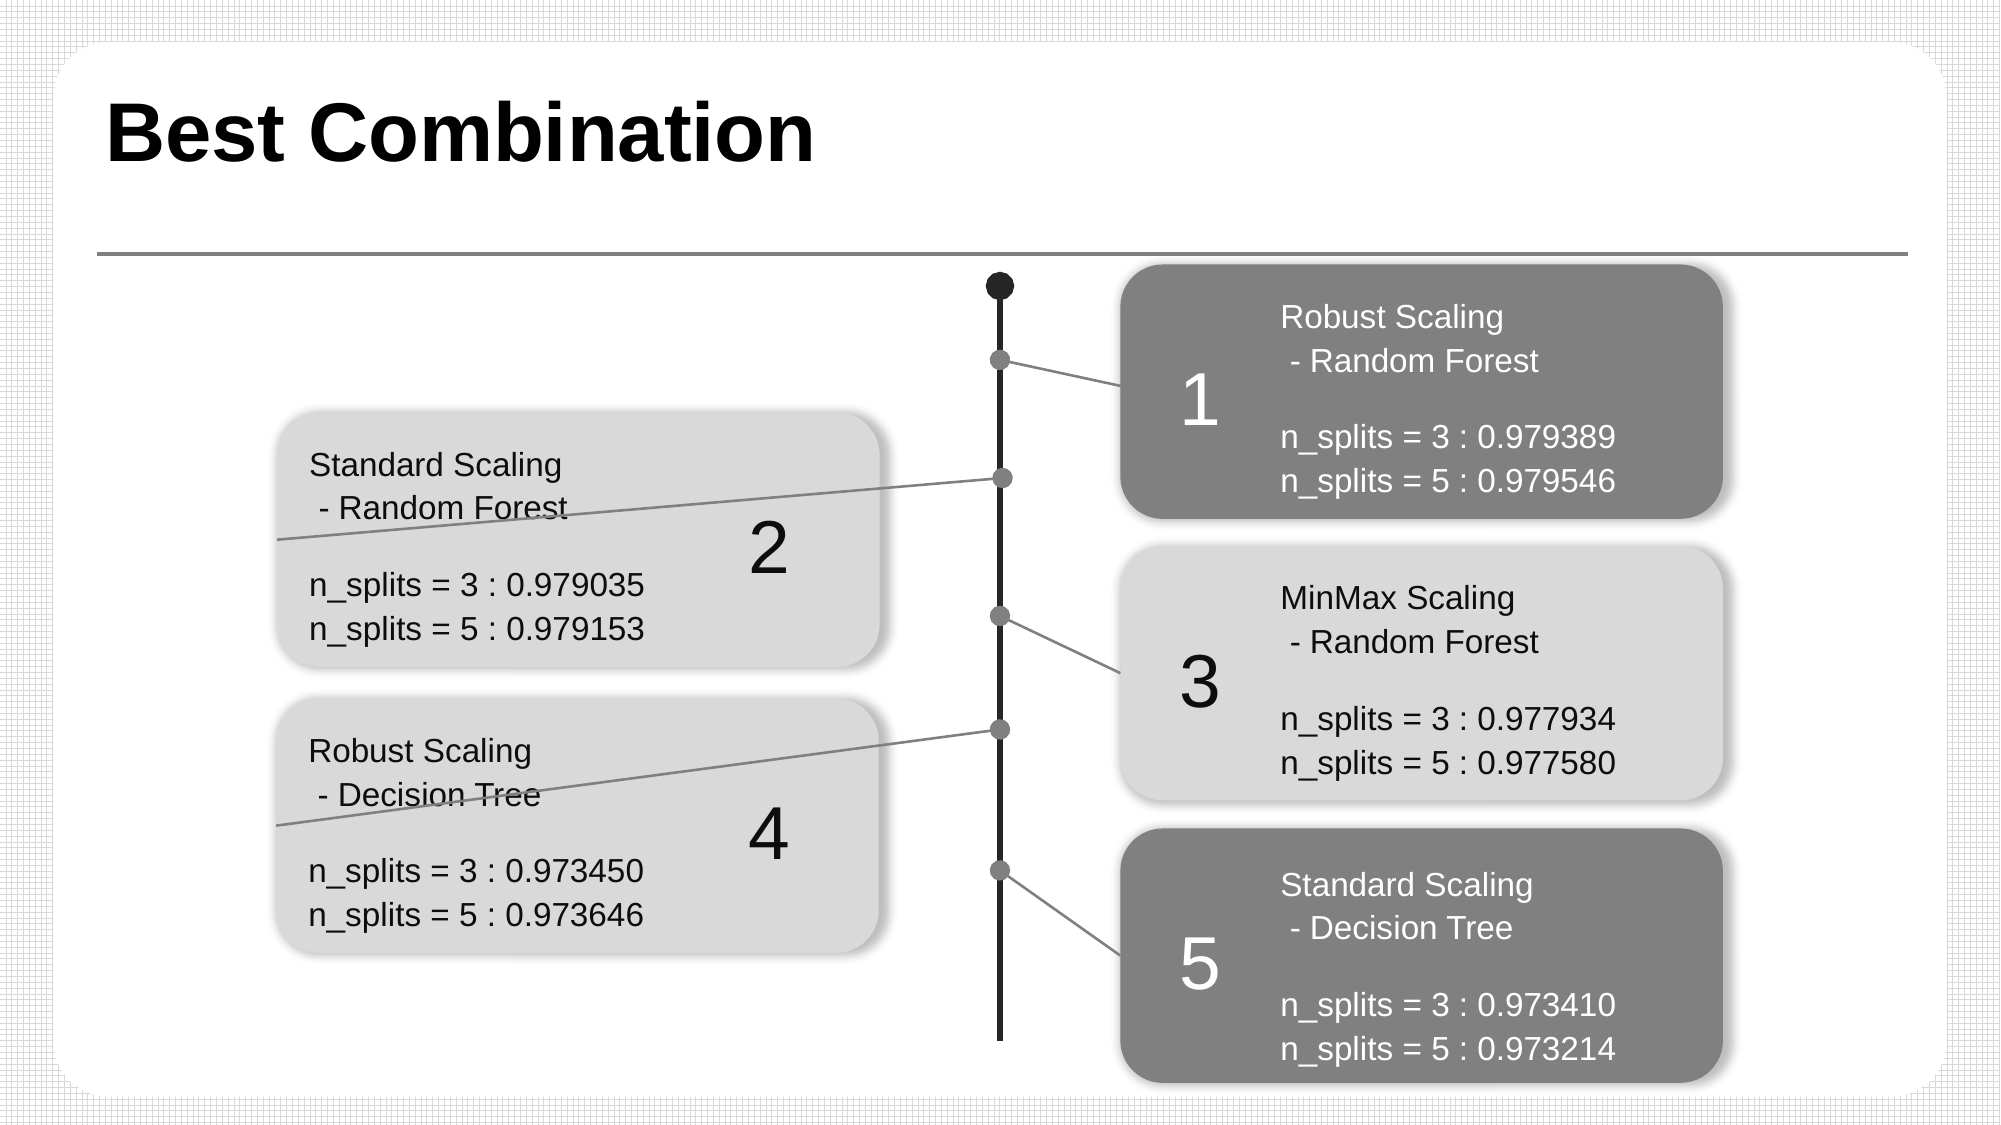

Best Combination
After Remove
Outlier

Robust Scaling
 - Random Forest

n_splits = 3 : 0.979389
n_splits = 5 : 0.979546
1

Standard Scaling
 - Random Forest

n_splits = 3 : 0.979035
n_splits = 5 : 0.979153
2

MinMax Scaling
 - Random Forest

n_splits = 3 : 0.977934
n_splits = 5 : 0.977580
3

Robust Scaling
 - Decision Tree

n_splits = 3 : 0.973450
n_splits = 5 : 0.973646
4

Standard Scaling
 - Decision Tree

n_splits = 3 : 0.973410
n_splits = 5 : 0.973214
5